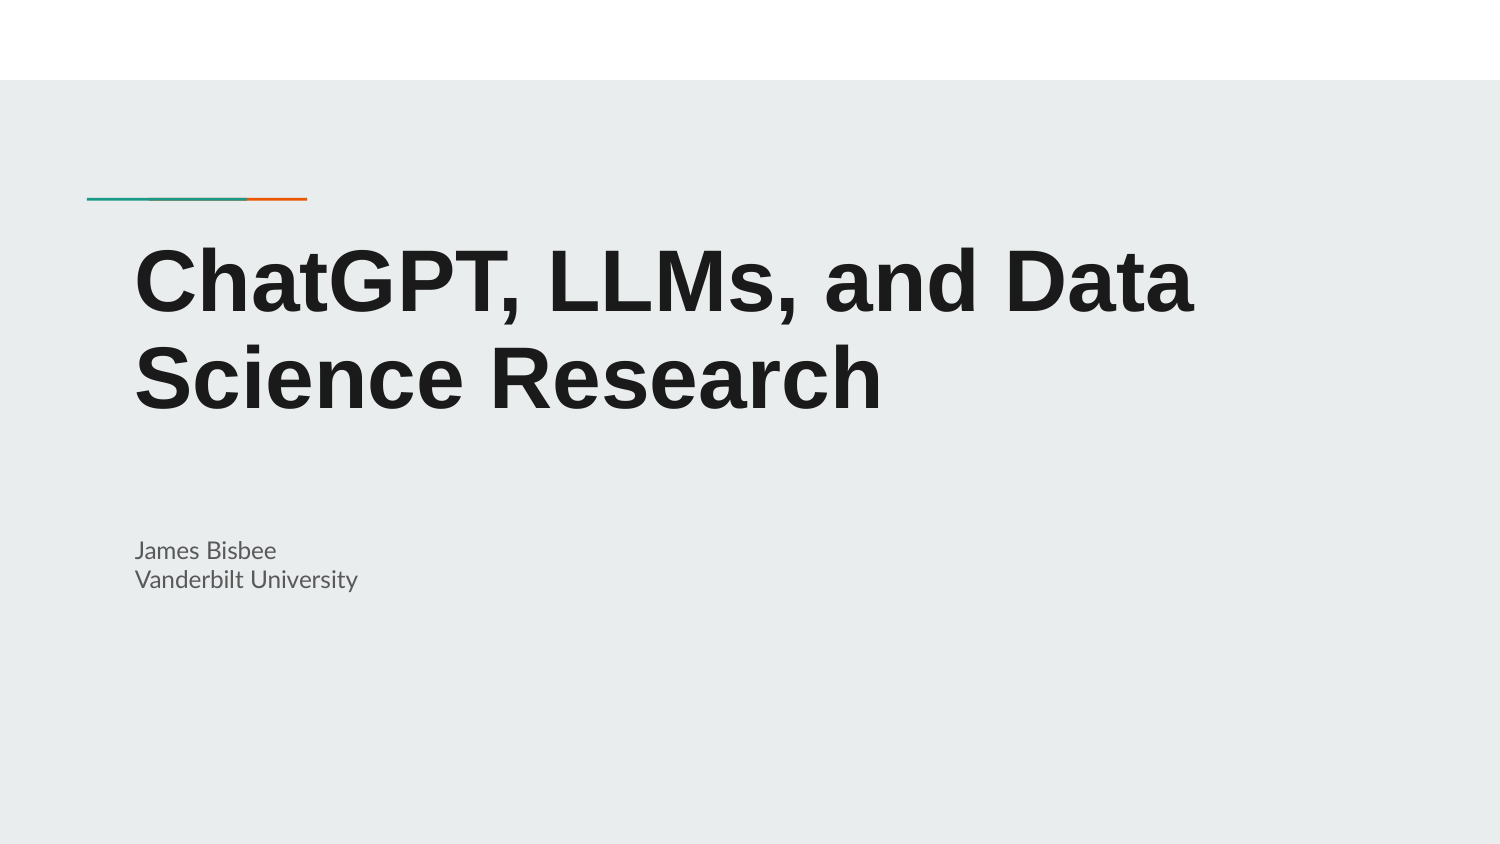

# ChatGPT, LLMs, and Data Science Research
James Bisbee
Vanderbilt University